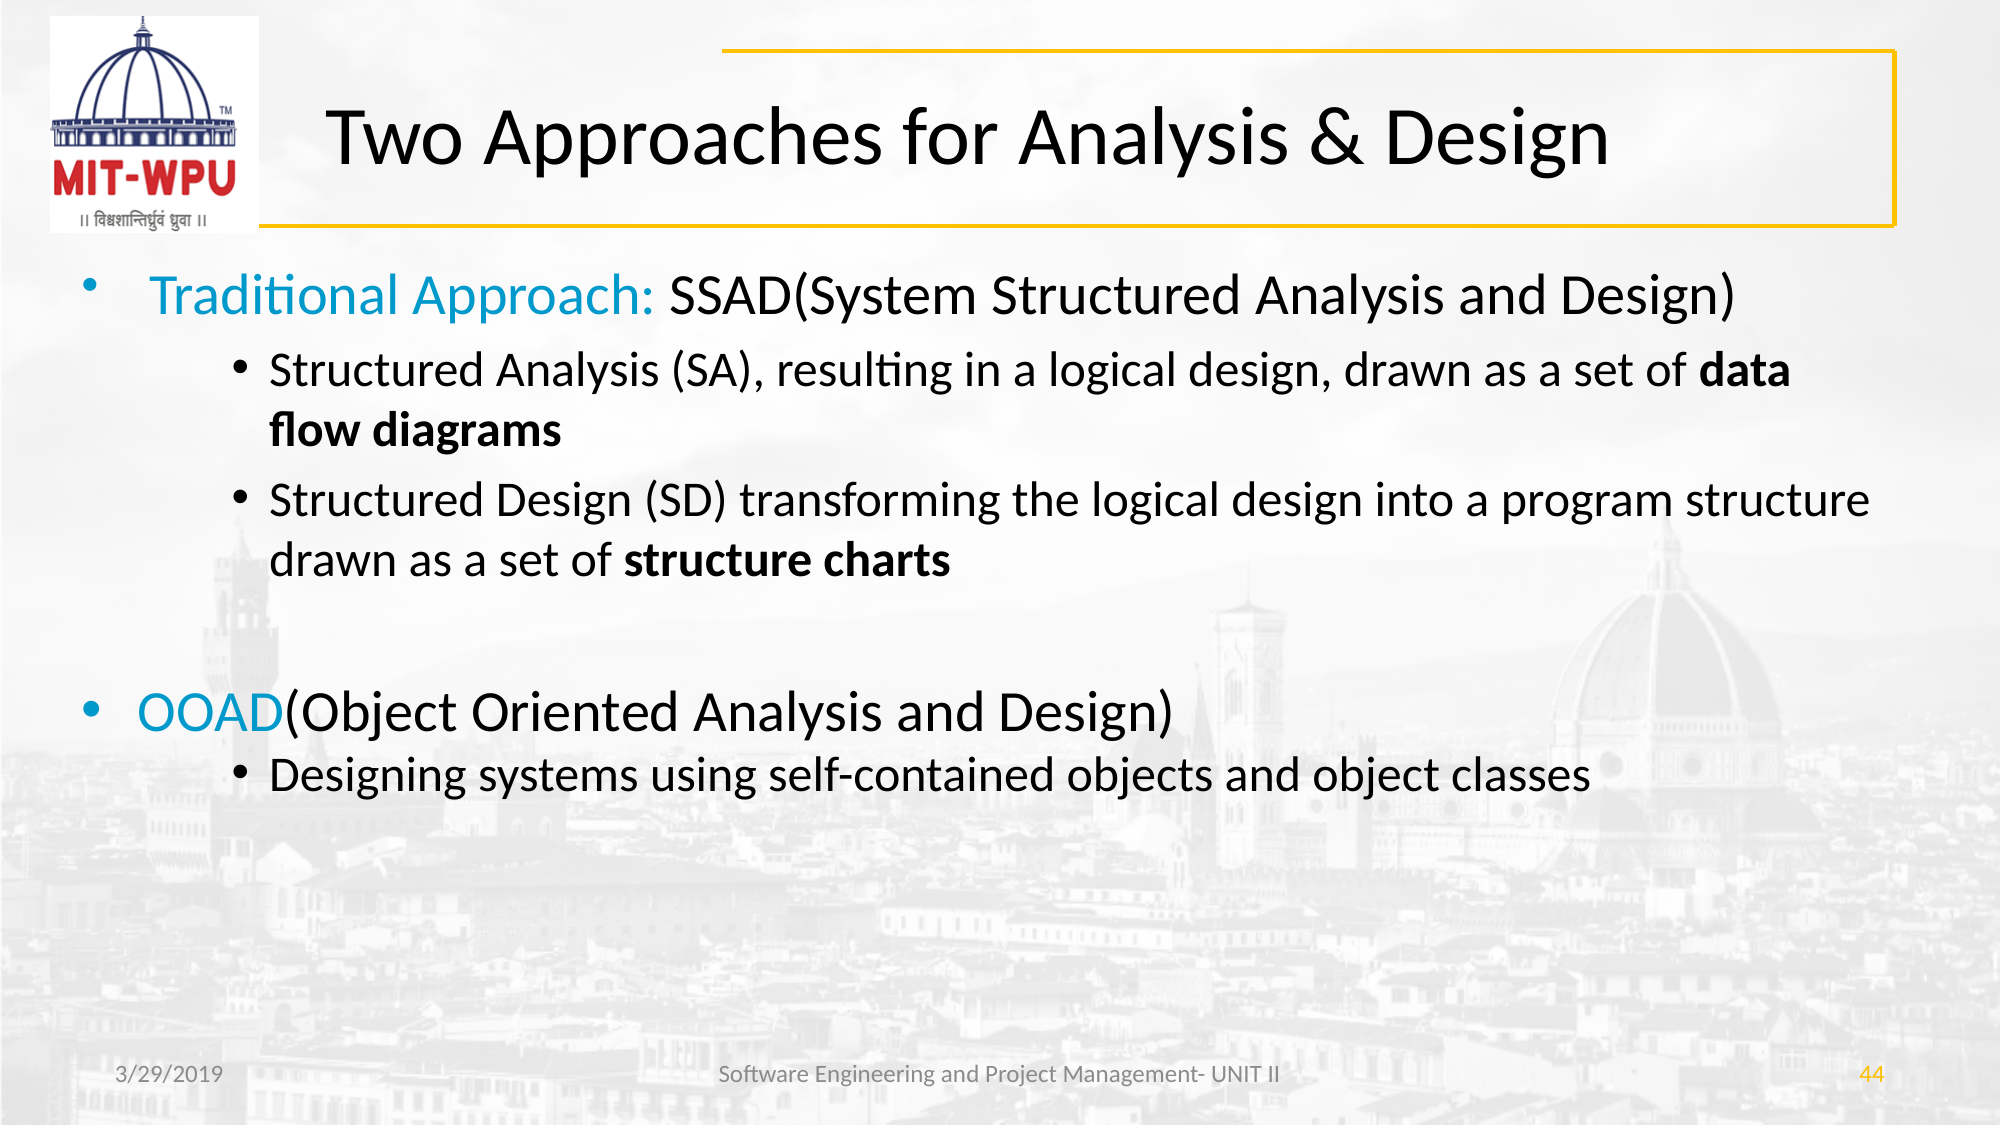

# Two Approaches for Analysis & Design
 Traditional Approach: SSAD(System Structured Analysis and Design)
Structured Analysis (SA), resulting in a logical design, drawn as a set of data flow diagrams
Structured Design (SD) transforming the logical design into a program structure drawn as a set of structure charts

OOAD(Object Oriented Analysis and Design)
Designing systems using self-contained objects and object classes

3/29/2019
Software Engineering and Project Management- UNIT II
44